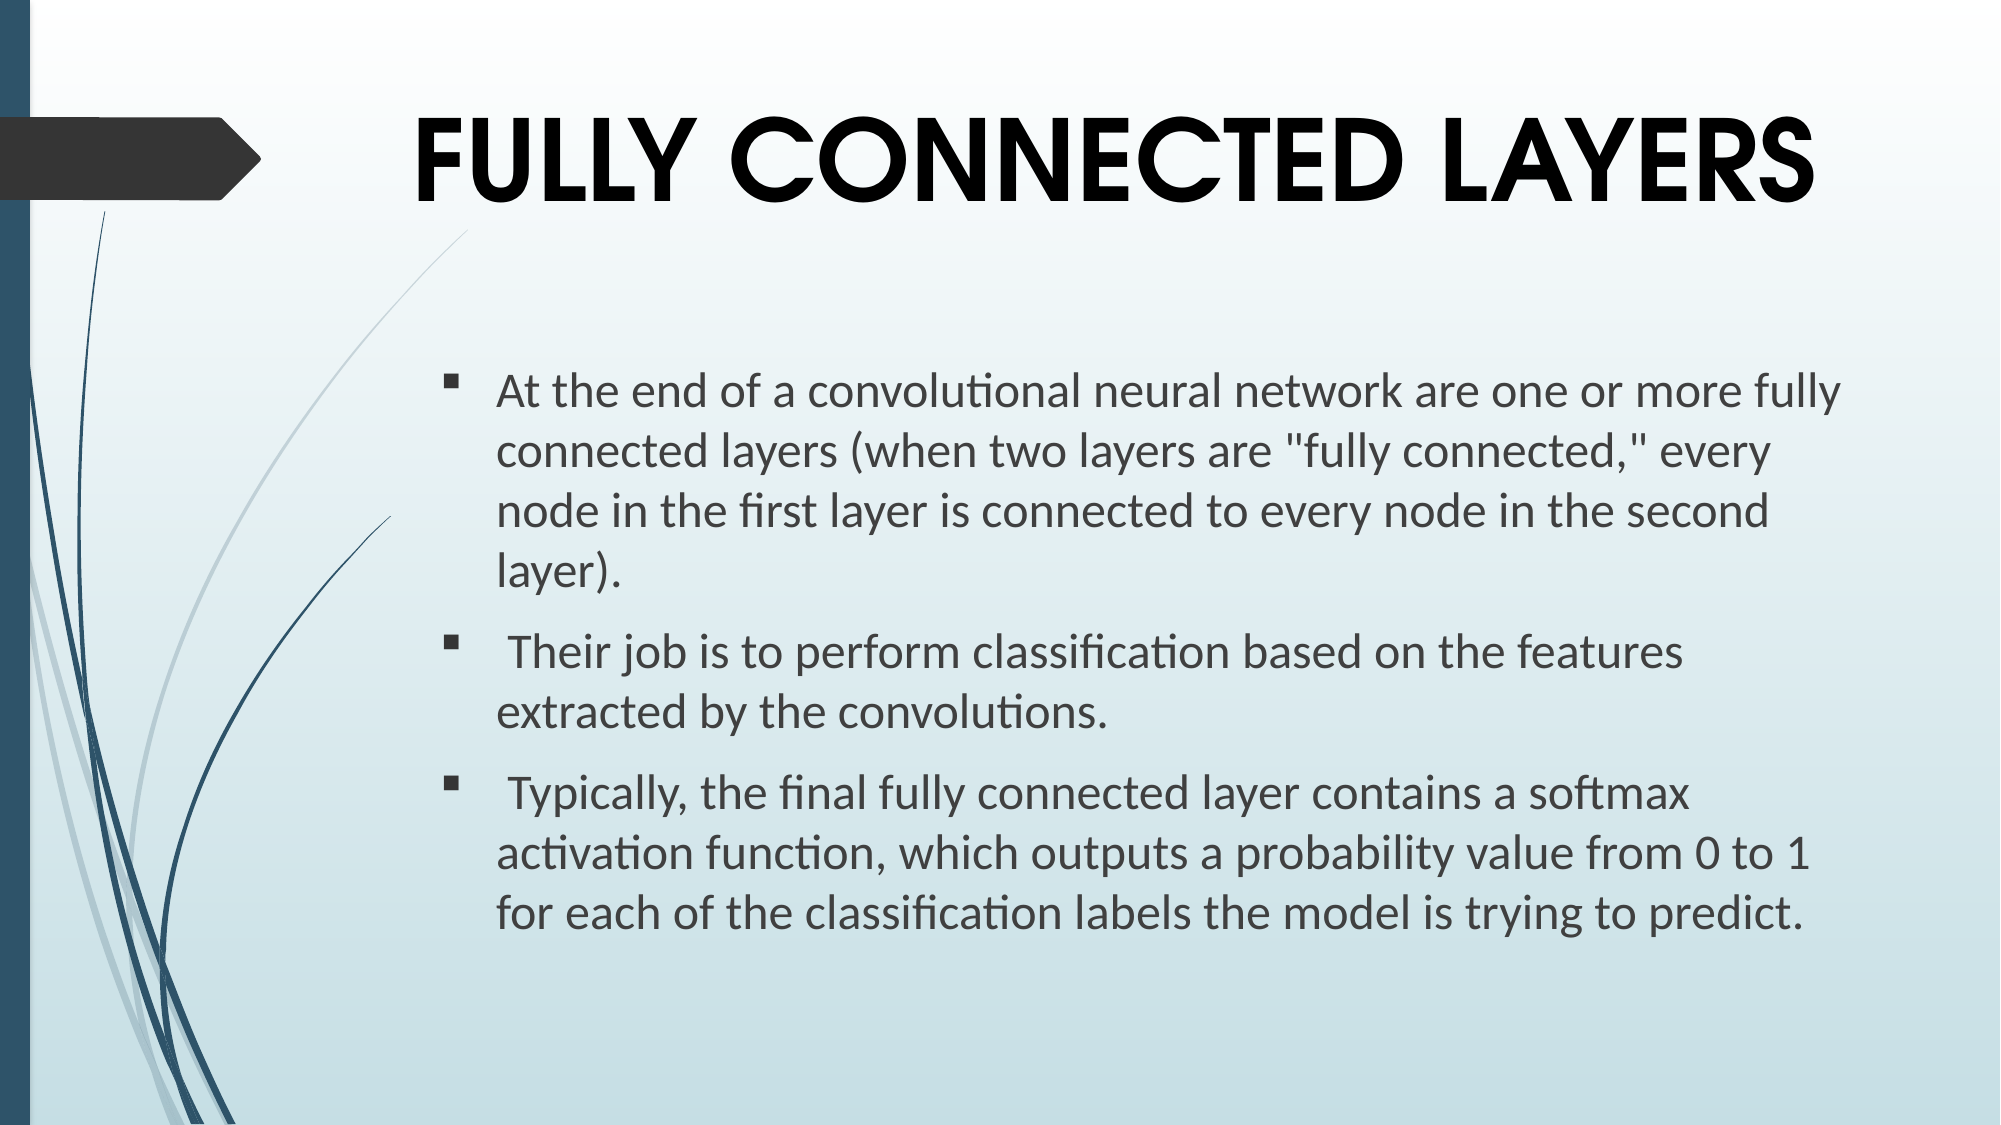

FULLY CONNECTED LAYERS
At the end of a convolutional neural network are one or more fully connected layers (when two layers are "fully connected," every node in the first layer is connected to every node in the second layer).
 Their job is to perform classification based on the features extracted by the convolutions.
 Typically, the final fully connected layer contains a softmax activation function, which outputs a probability value from 0 to 1 for each of the classification labels the model is trying to predict.